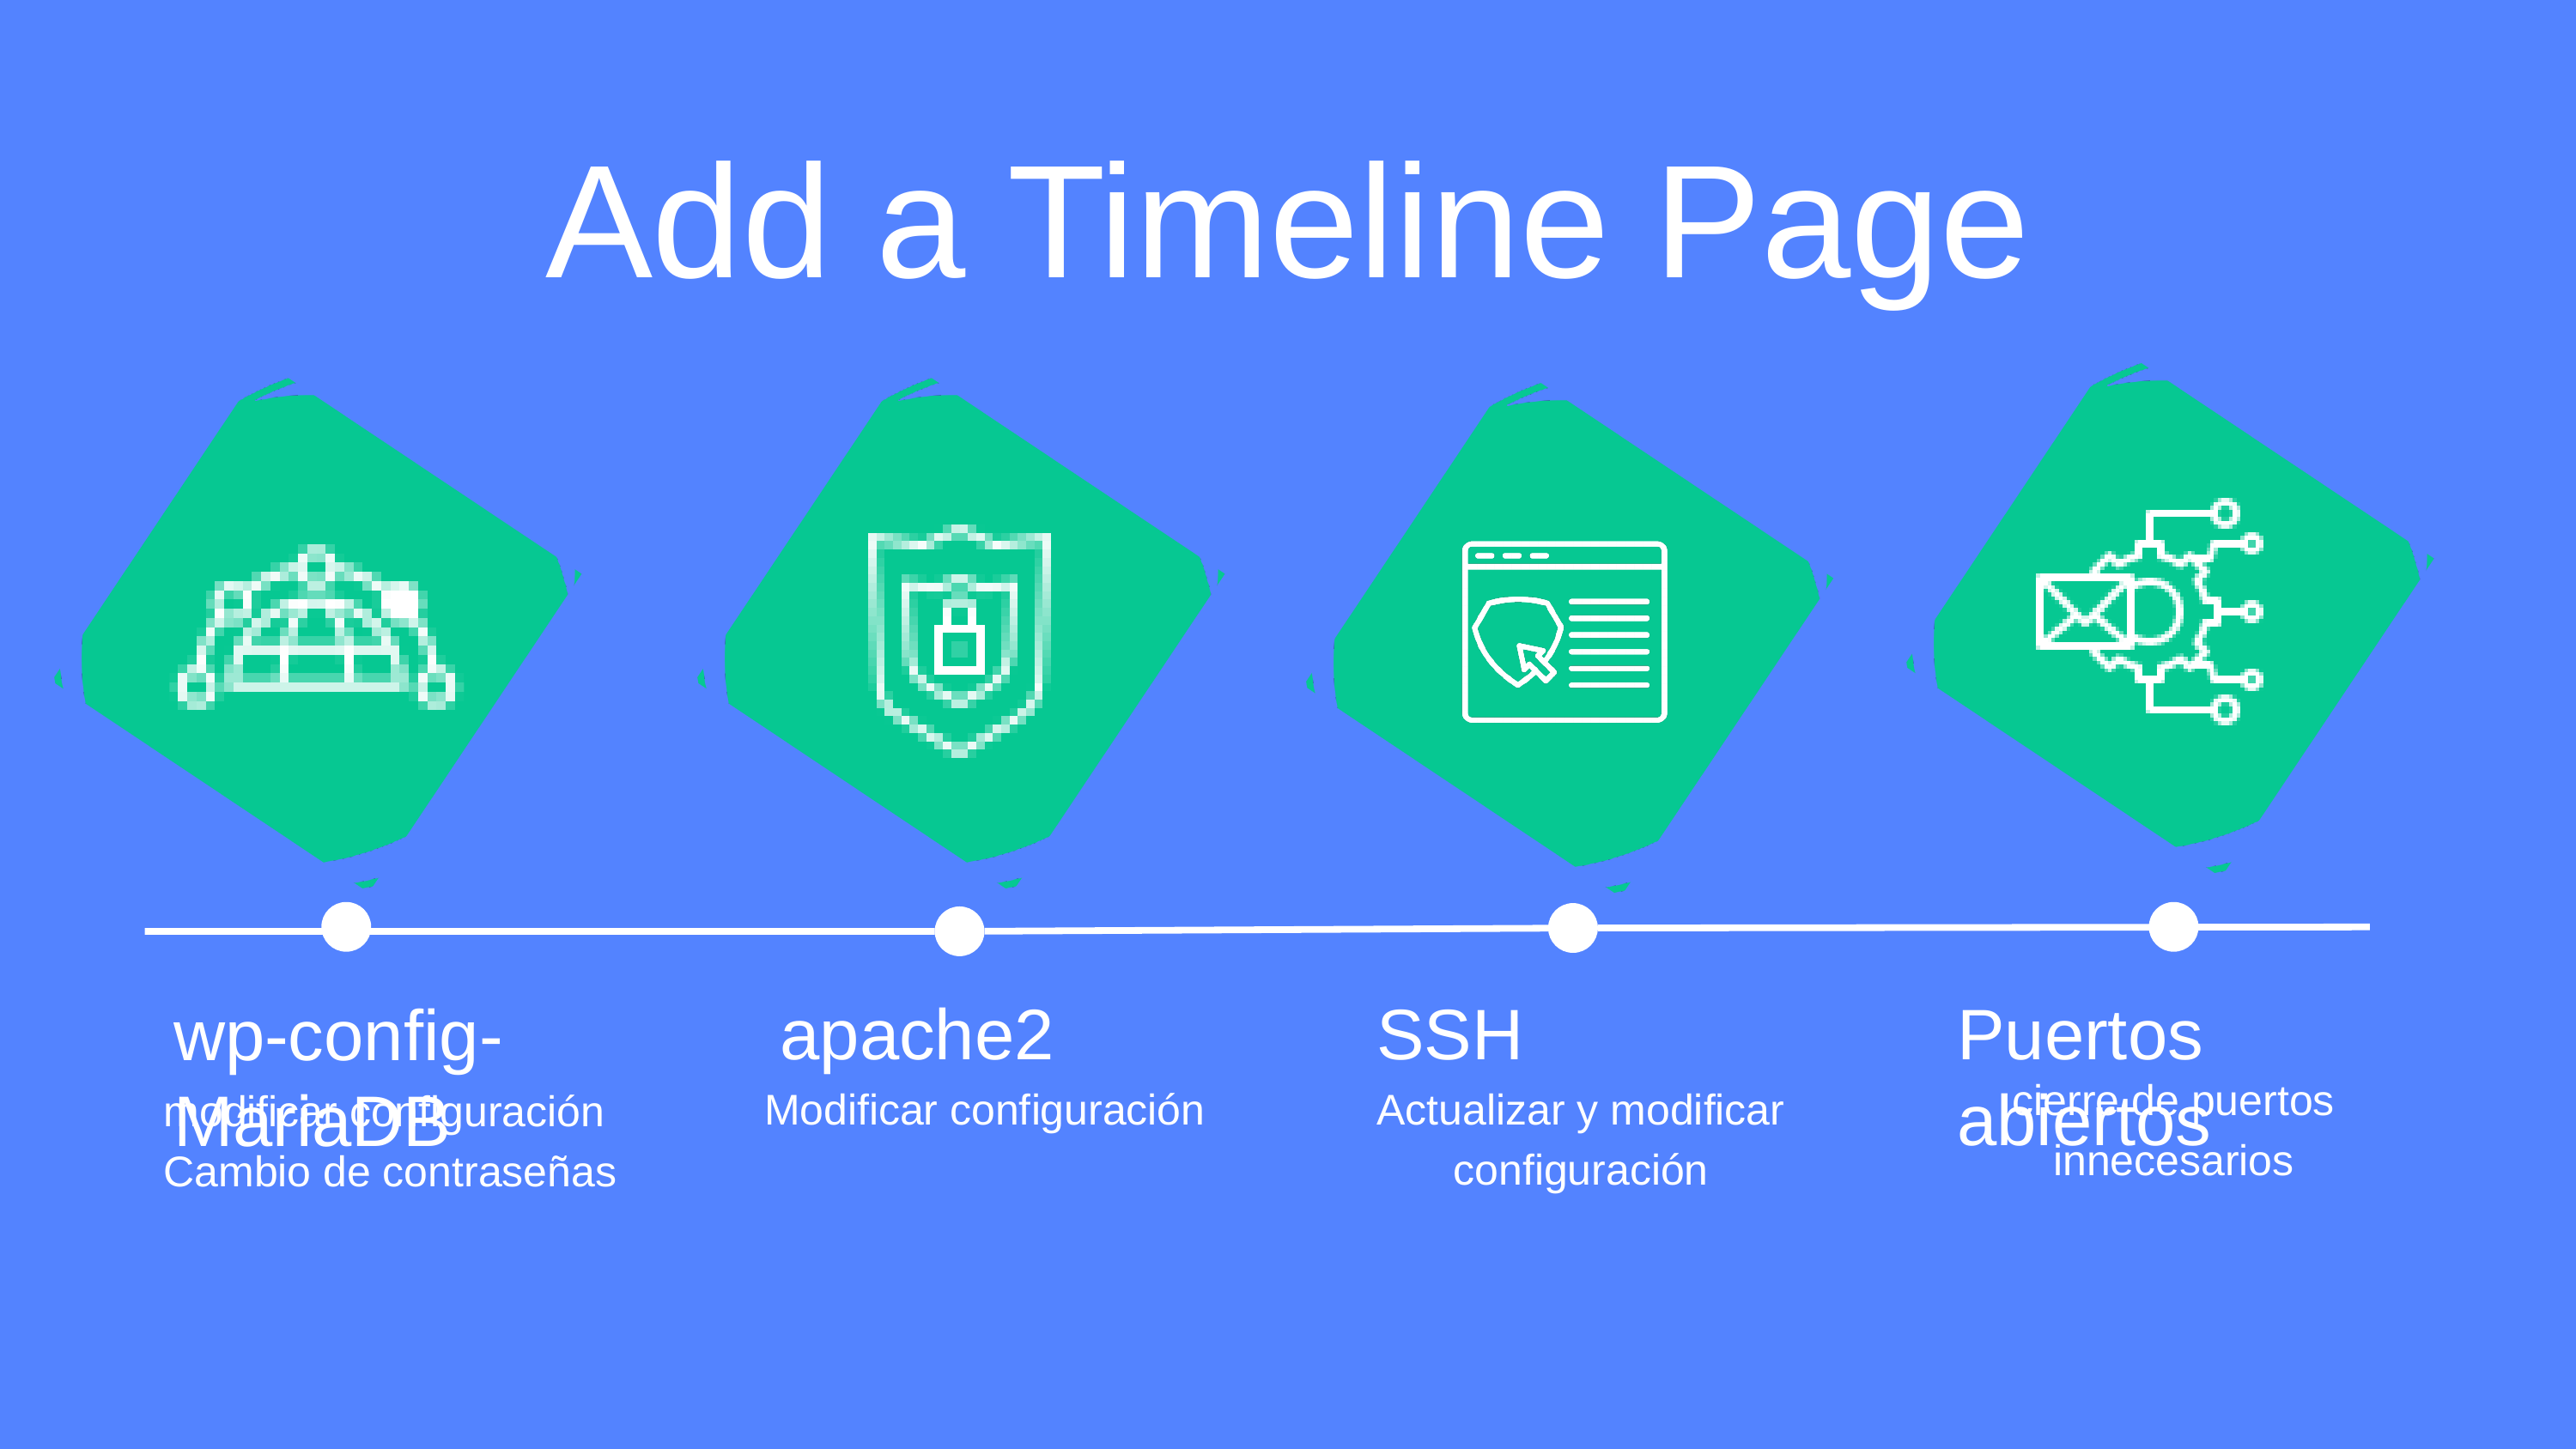

Add a Timeline Page

apache2
SSH
Puertos abiertos

wp-config-MariaDB
cierre de puertos innecesarios
Modificar configuración
Actualizar y modificar configuración
modificar configuración
Cambio de contraseñas